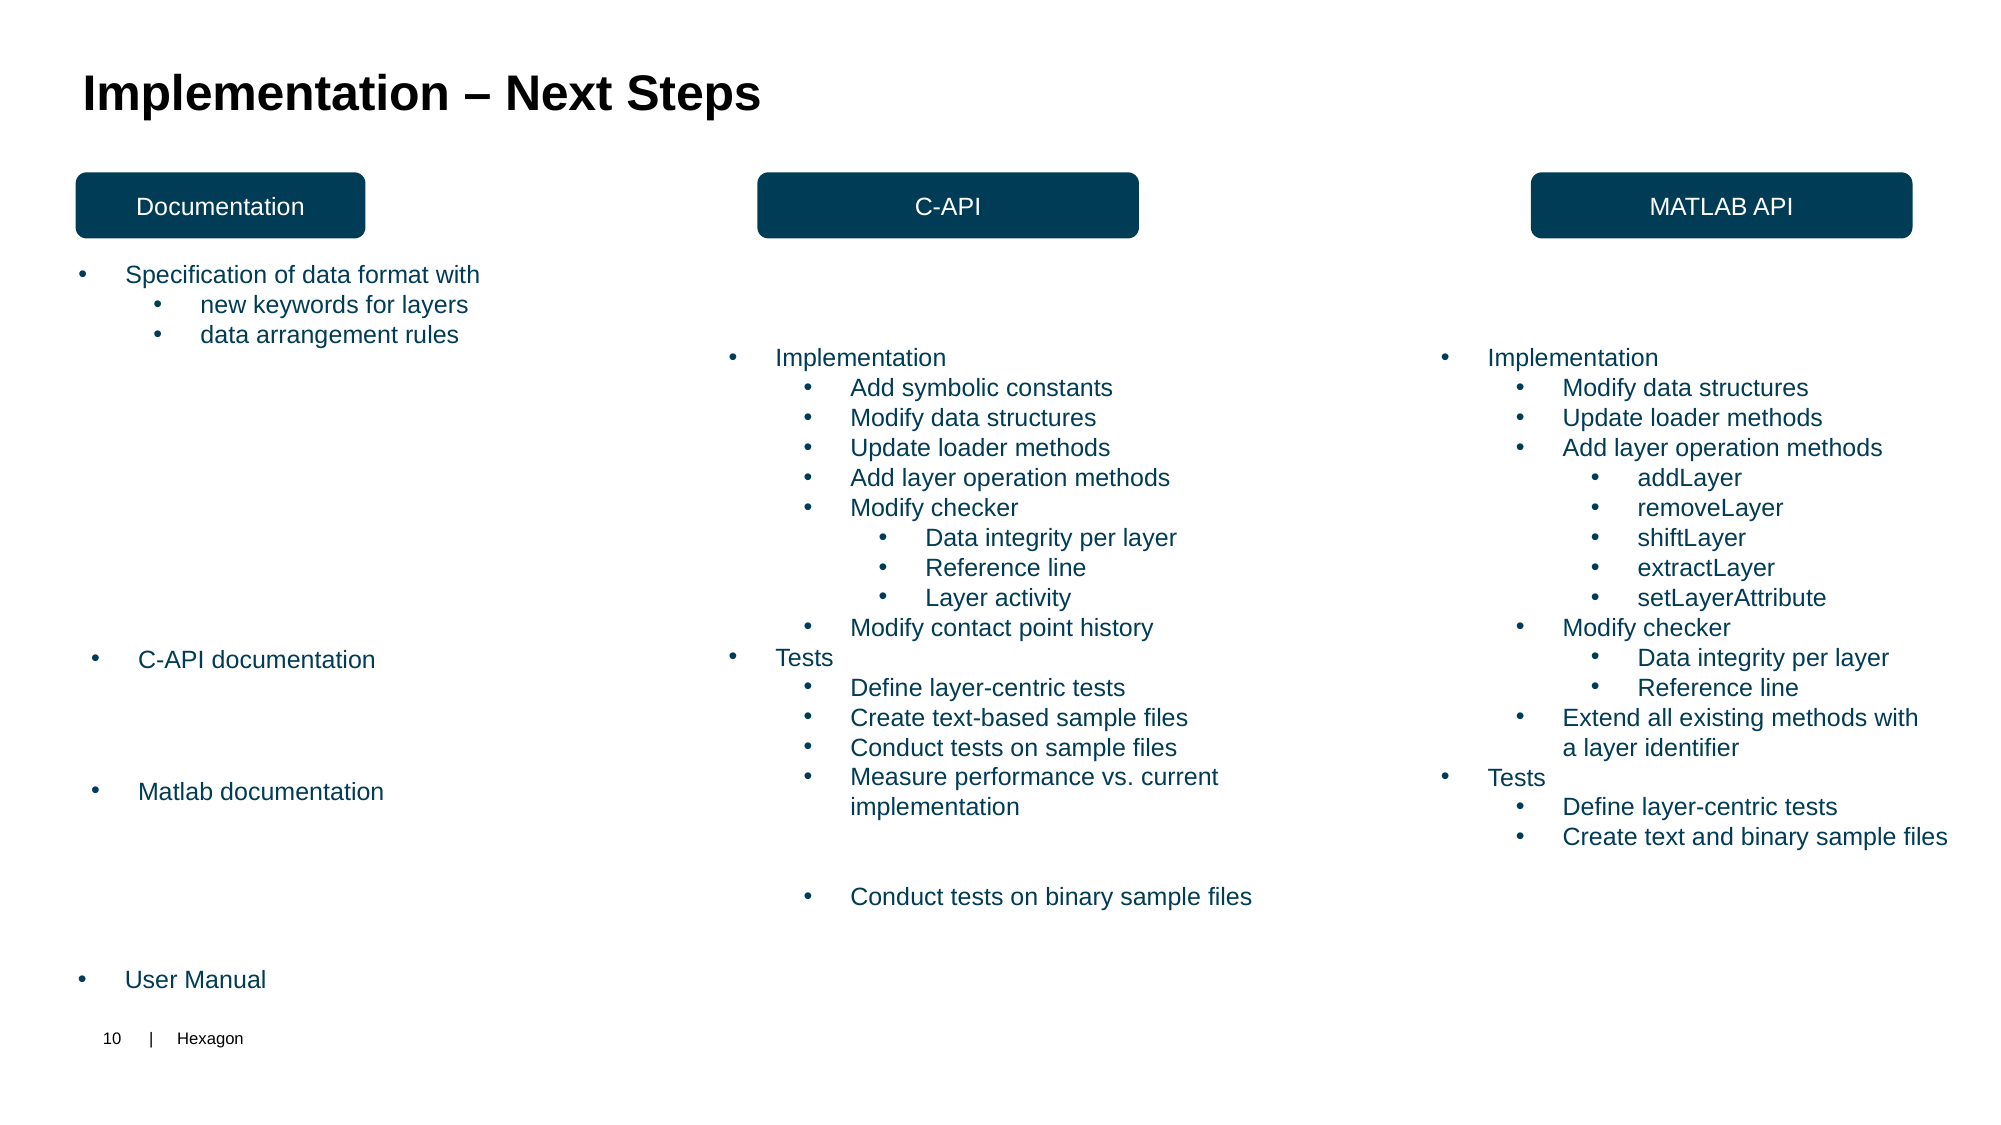

Implementation – Next Steps
Documentation
C-API
MATLAB API
Specification of data format with
new keywords for layers
data arrangement rules
Implementation
Add symbolic constants
Modify data structures
Update loader methods
Add layer operation methods
Modify checker
Data integrity per layer
Reference line
Layer activity
Modify contact point history
Tests
Define layer-centric tests
Create text-based sample files
Conduct tests on sample files
Measure performance vs. current
implementation

Conduct tests on binary sample files

Implementation
Modify data structures
Update loader methods
Add layer operation methods
addLayer
removeLayer
shiftLayer
extractLayer
setLayerAttribute
Modify checker
Data integrity per layer
Reference line
Extend all existing methods with
a layer identifier
Tests
Define layer-centric tests
Create text and binary sample files
C-API documentation
Matlab documentation
User Manual